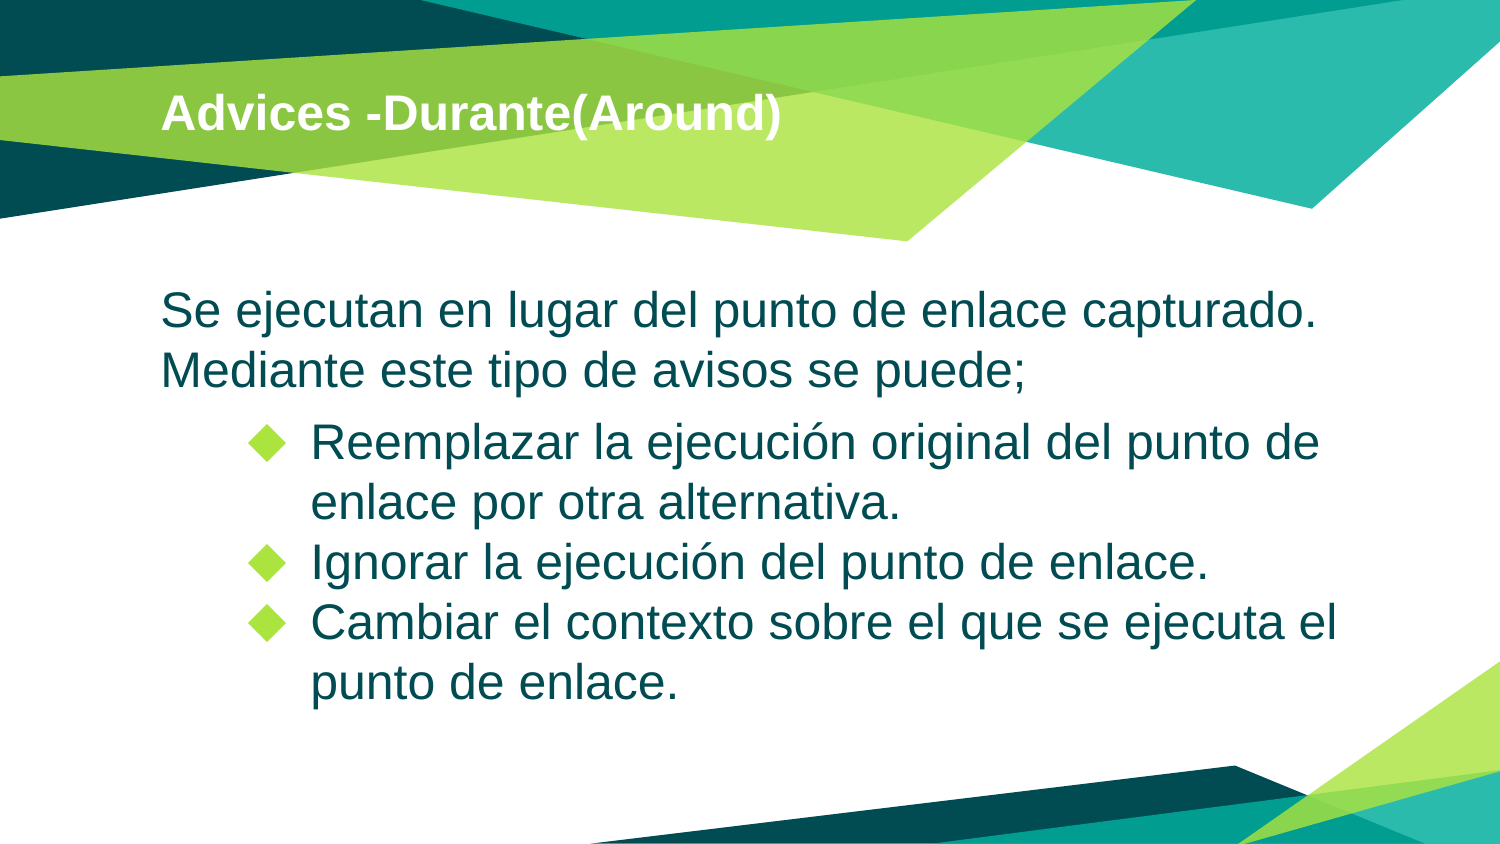

# Advices -Durante(Around)
Se ejecutan en lugar del punto de enlace capturado. Mediante este tipo de avisos se puede;
Reemplazar la ejecución original del punto de enlace por otra alternativa.
Ignorar la ejecución del punto de enlace.
Cambiar el contexto sobre el que se ejecuta el punto de enlace.